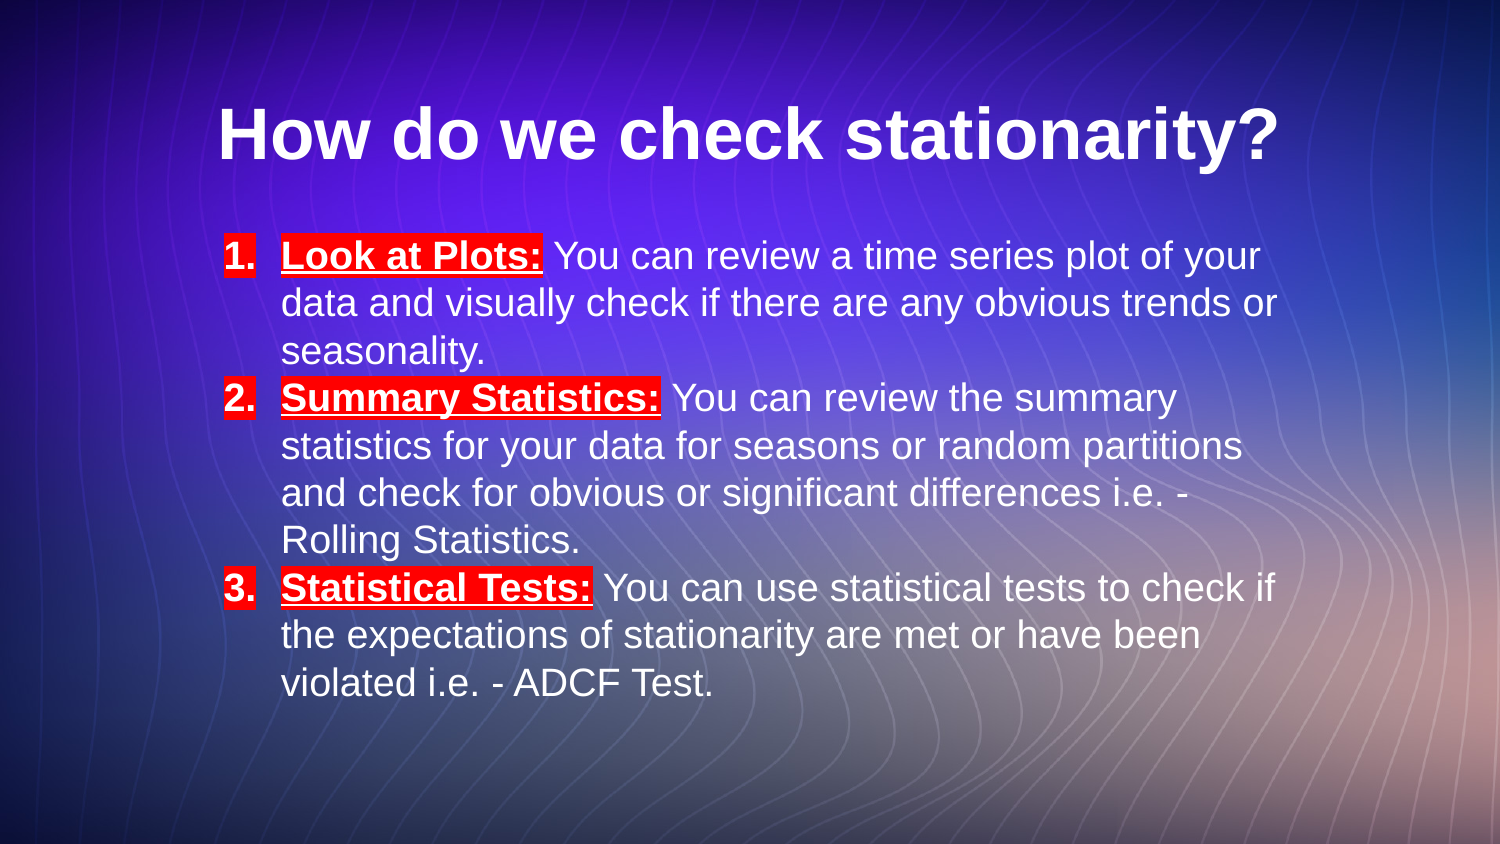

# How do we check stationarity?
Look at Plots: You can review a time series plot of your data and visually check if there are any obvious trends or seasonality.
Summary Statistics: You can review the summary statistics for your data for seasons or random partitions and check for obvious or significant differences i.e. - Rolling Statistics.
Statistical Tests: You can use statistical tests to check if the expectations of stationarity are met or have been violated i.e. - ADCF Test.